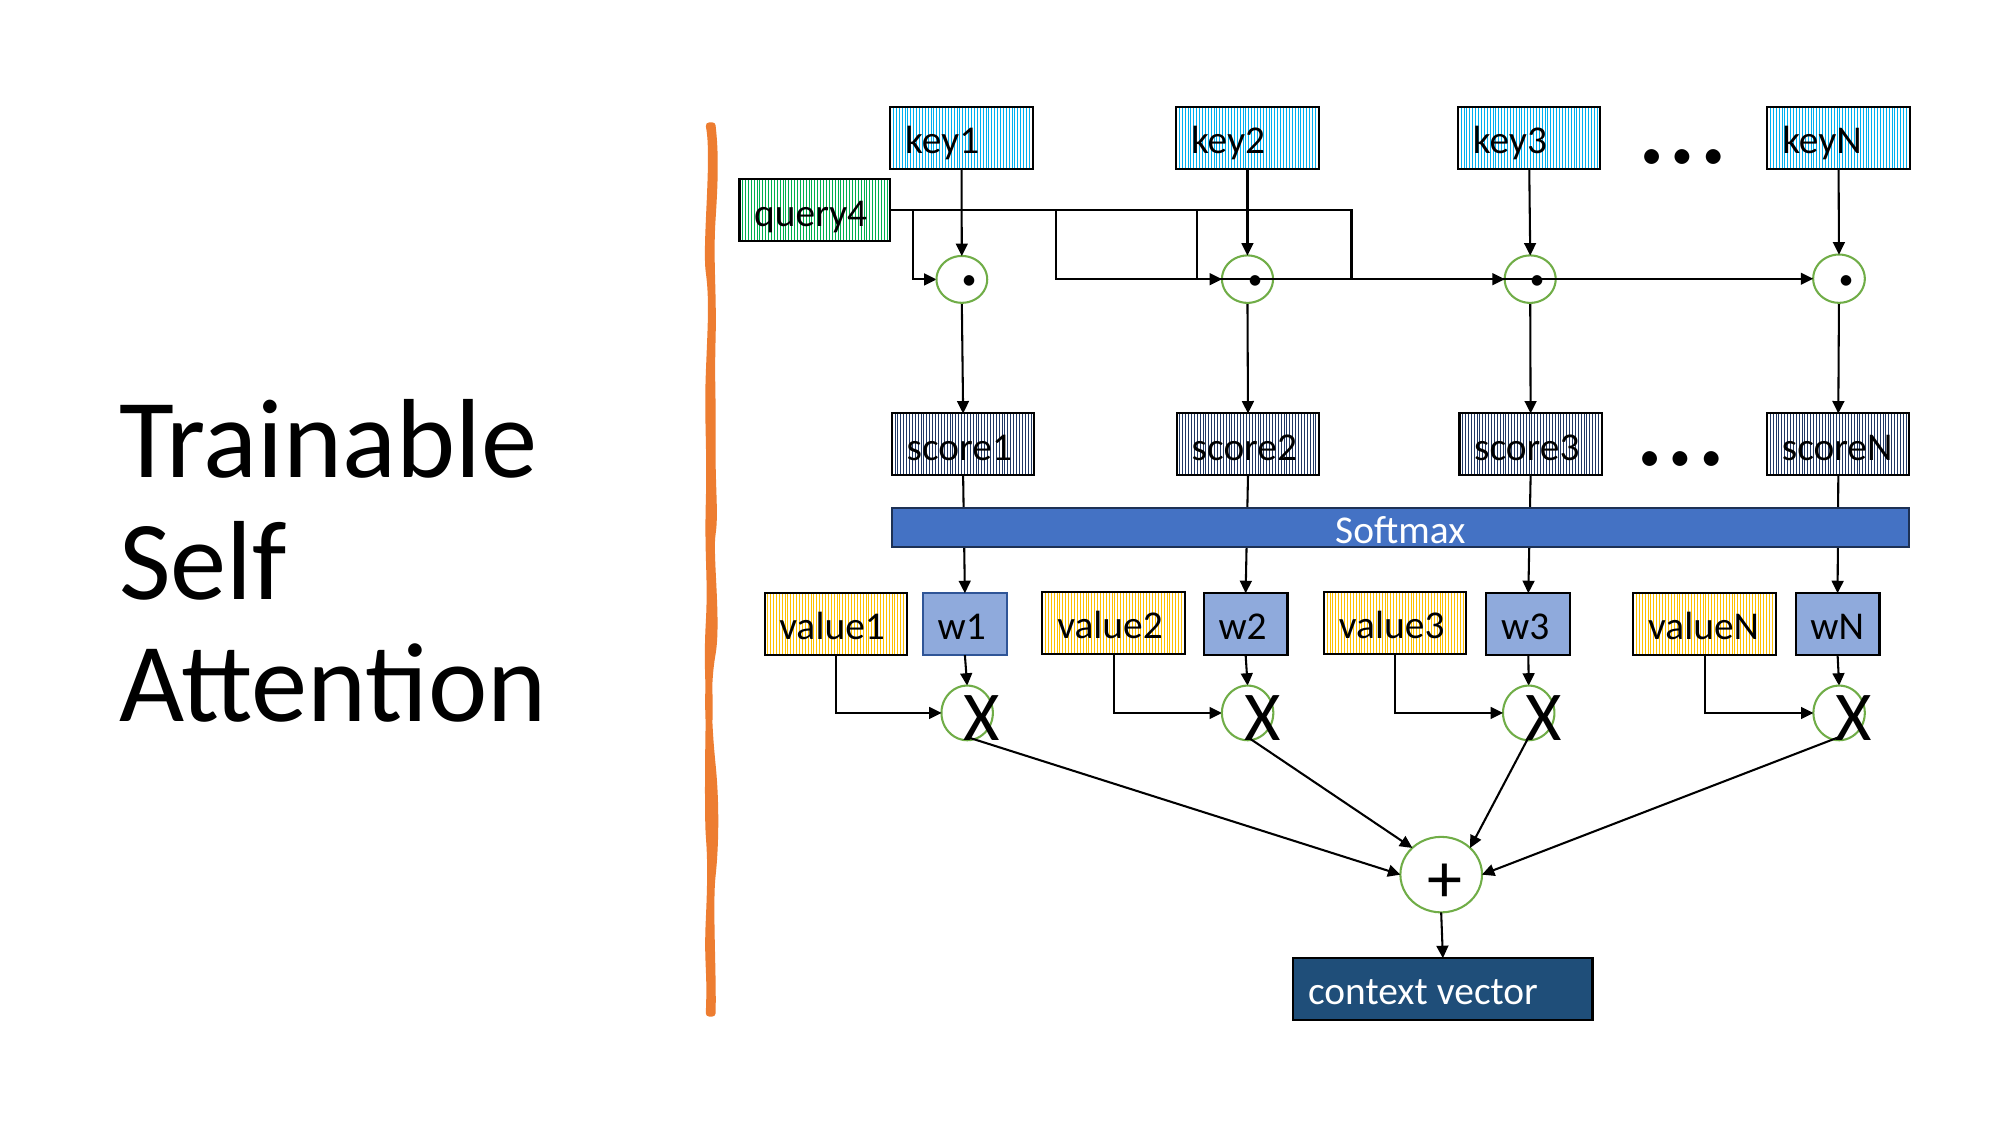

…
# Trainable Self Attention
keyN
key3
key1
key2
query4
.

.

.

.

…
score1
scoreN
score3
score2
Softmax
value2
value3
valueN
w1
wN
w2
w3
value1
X
X
X
X
+
context vector